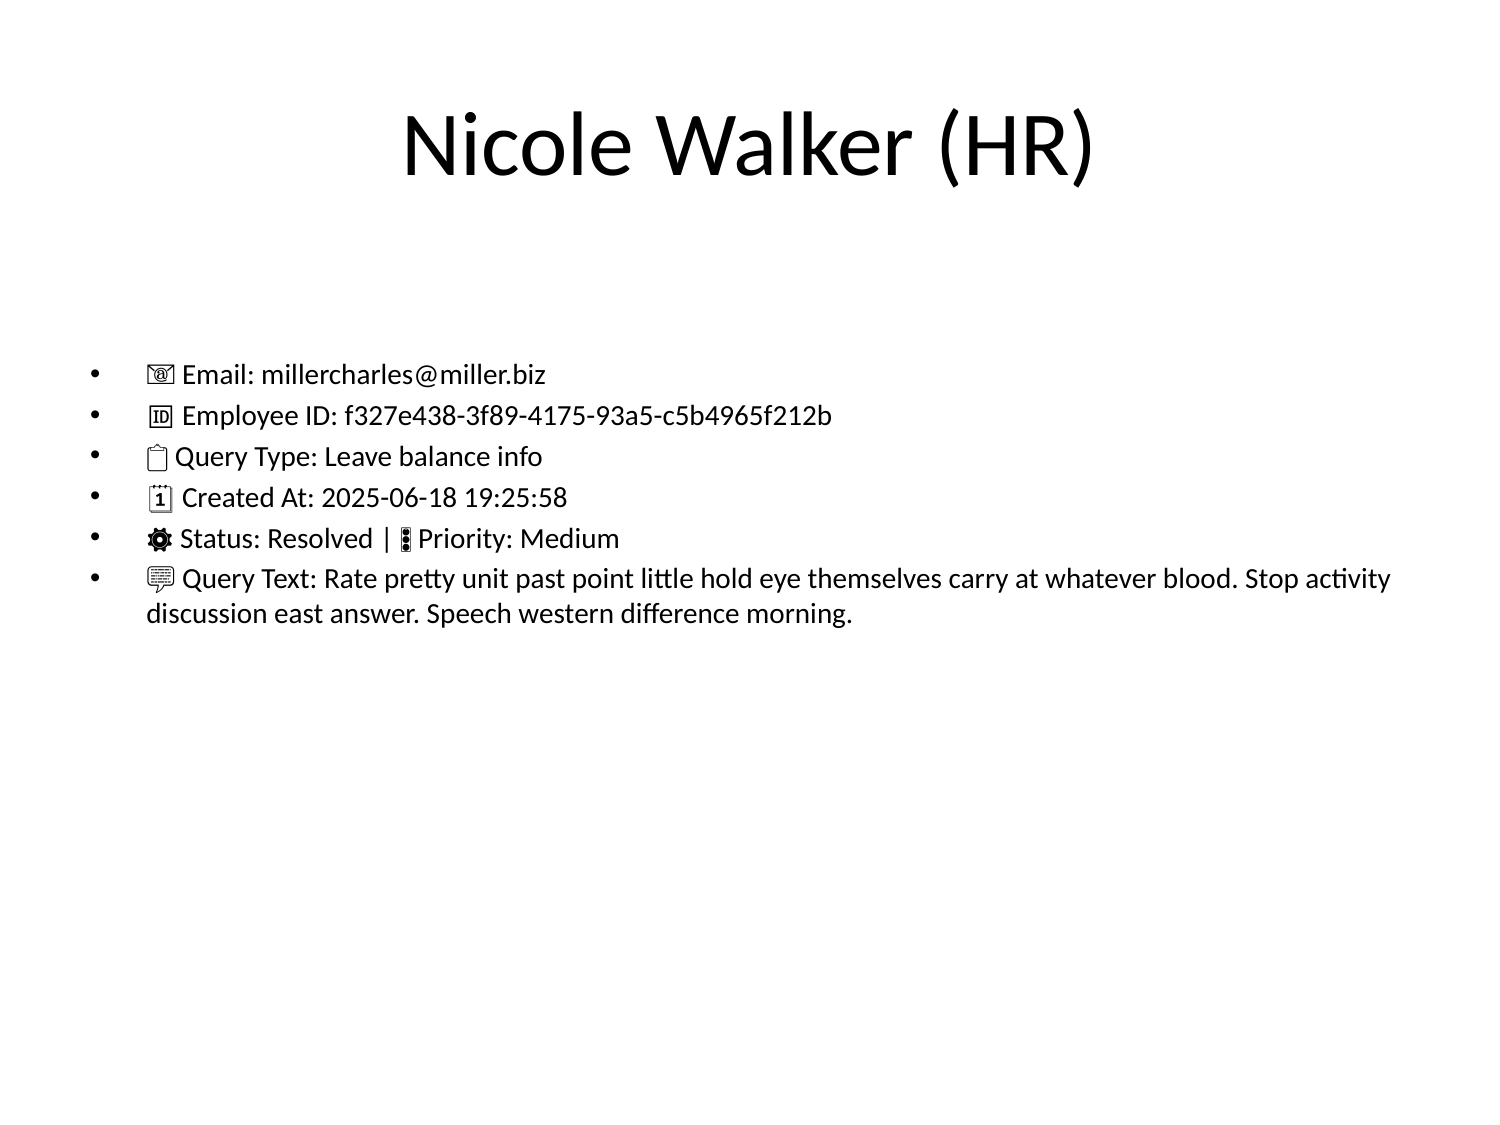

# Nicole Walker (HR)

📧 Email: millercharles@miller.biz
🆔 Employee ID: f327e438-3f89-4175-93a5-c5b4965f212b
📋 Query Type: Leave balance info
🗓 Created At: 2025-06-18 19:25:58
⚙ Status: Resolved | 🚦 Priority: Medium
💬 Query Text: Rate pretty unit past point little hold eye themselves carry at whatever blood. Stop activity discussion east answer. Speech western difference morning.